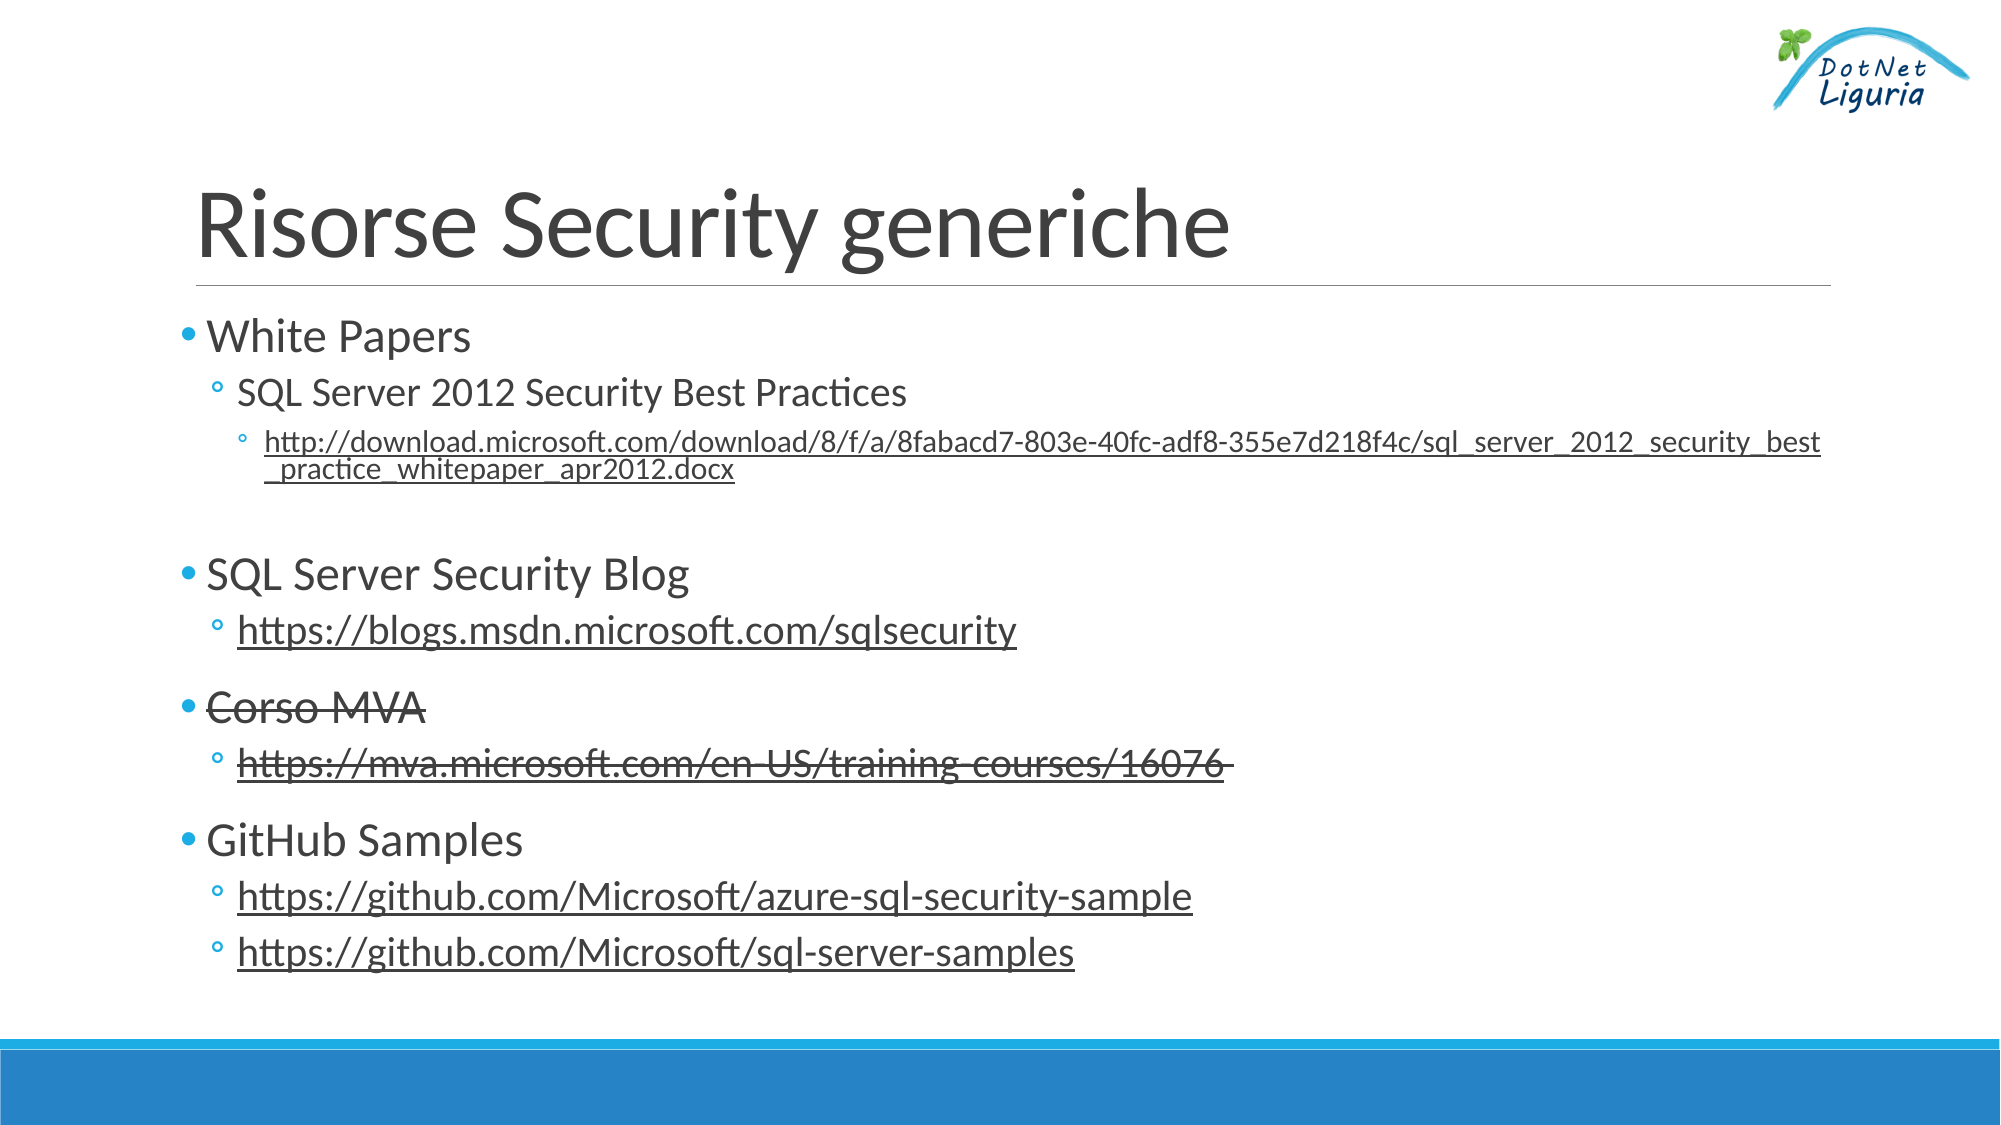

# Risorse Security generiche
White Papers
SQL Server 2012 Security Best Practices
http://download.microsoft.com/download/8/f/a/8fabacd7-803e-40fc-adf8-355e7d218f4c/sql_server_2012_security_best_practice_whitepaper_apr2012.docx
SQL Server Security Blog
https://blogs.msdn.microsoft.com/sqlsecurity
Corso MVA
https://mva.microsoft.com/en-US/training-courses/16076
GitHub Samples
https://github.com/Microsoft/azure-sql-security-sample
https://github.com/Microsoft/sql-server-samples